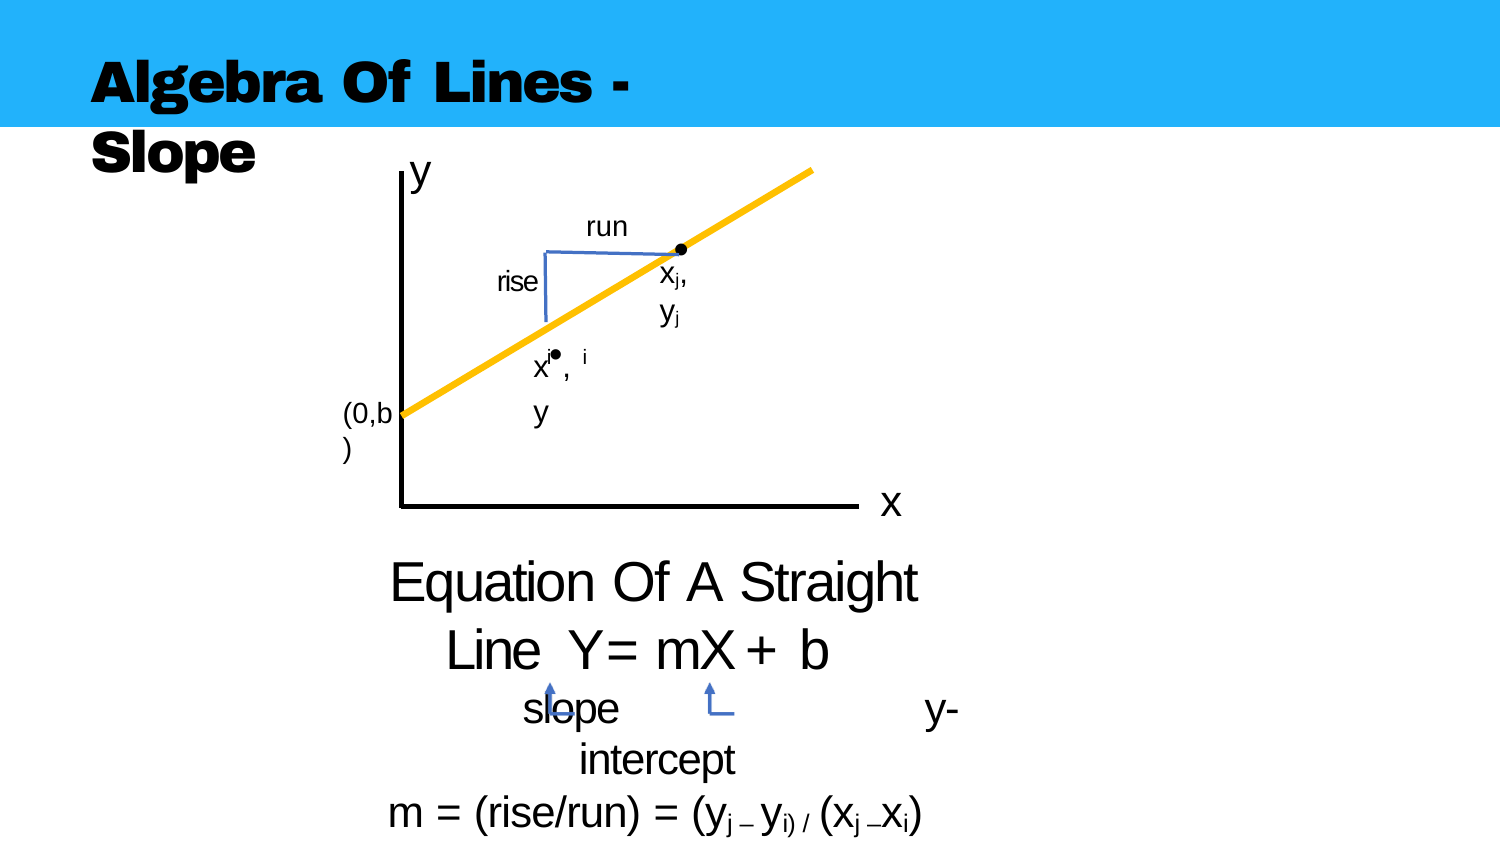

# Algebra Of Lines - Slope
y

run
•
xj, yj

rise
x•,y
i	i
(0,b)
x
Equation Of A Straight Line  Y= mX	+ b
slope	y-intercept
m = (rise/run) = (yj – yi) / (xj –xi)
b is the point where x = 0 and y intersects the y-axis